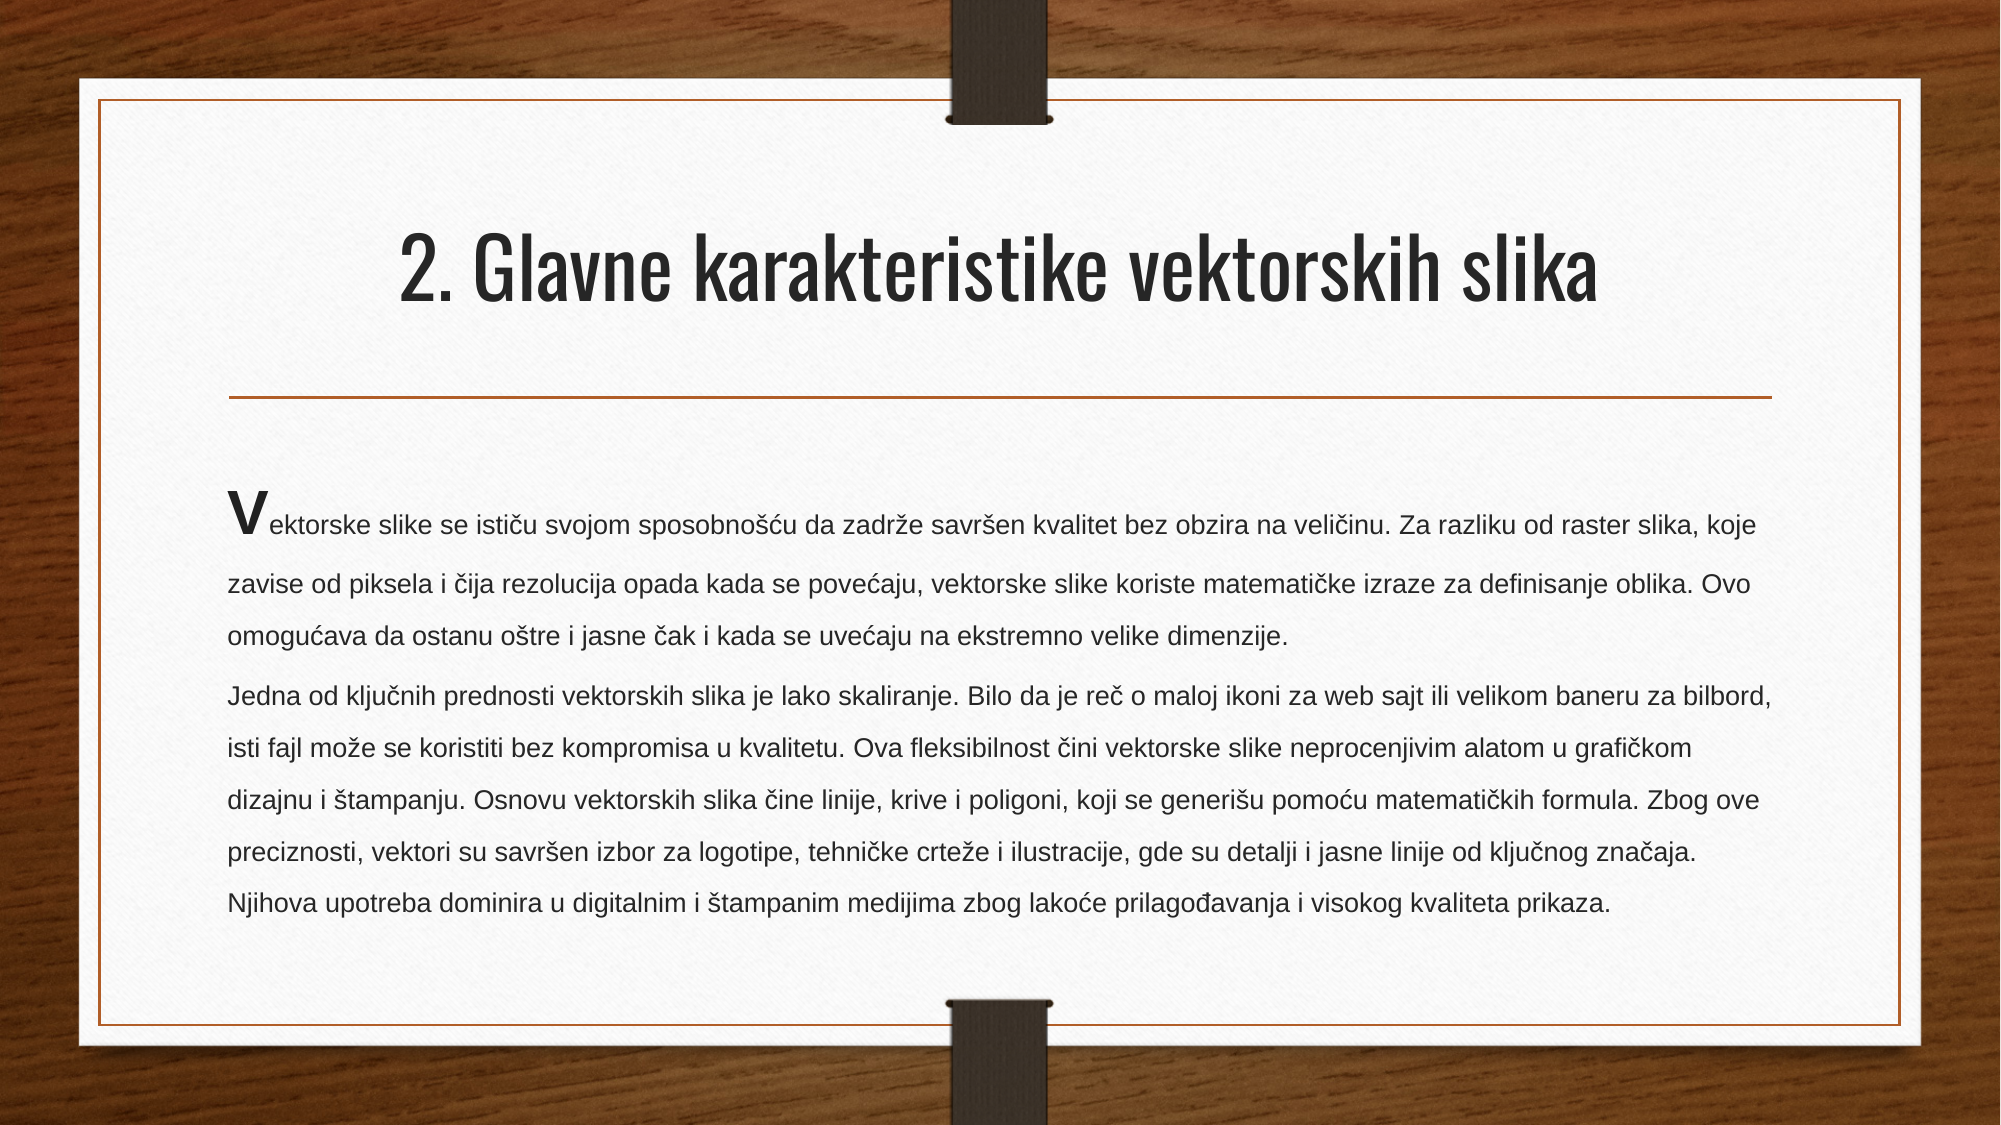

# 2. Glavne karakteristike vektorskih slika
Vektorske slike se ističu svojom sposobnošću da zadrže savršen kvalitet bez obzira na veličinu. Za razliku od raster slika, koje zavise od piksela i čija rezolucija opada kada se povećaju, vektorske slike koriste matematičke izraze za definisanje oblika. Ovo omogućava da ostanu oštre i jasne čak i kada se uvećaju na ekstremno velike dimenzije.
Jedna od ključnih prednosti vektorskih slika je lako skaliranje. Bilo da je reč o maloj ikoni za web sajt ili velikom baneru za bilbord, isti fajl može se koristiti bez kompromisa u kvalitetu. Ova fleksibilnost čini vektorske slike neprocenjivim alatom u grafičkom dizajnu i štampanju. Osnovu vektorskih slika čine linije, krive i poligoni, koji se generišu pomoću matematičkih formula. Zbog ove preciznosti, vektori su savršen izbor za logotipe, tehničke crteže i ilustracije, gde su detalji i jasne linije od ključnog značaja. Njihova upotreba dominira u digitalnim i štampanim medijima zbog lakoće prilagođavanja i visokog kvaliteta prikaza.